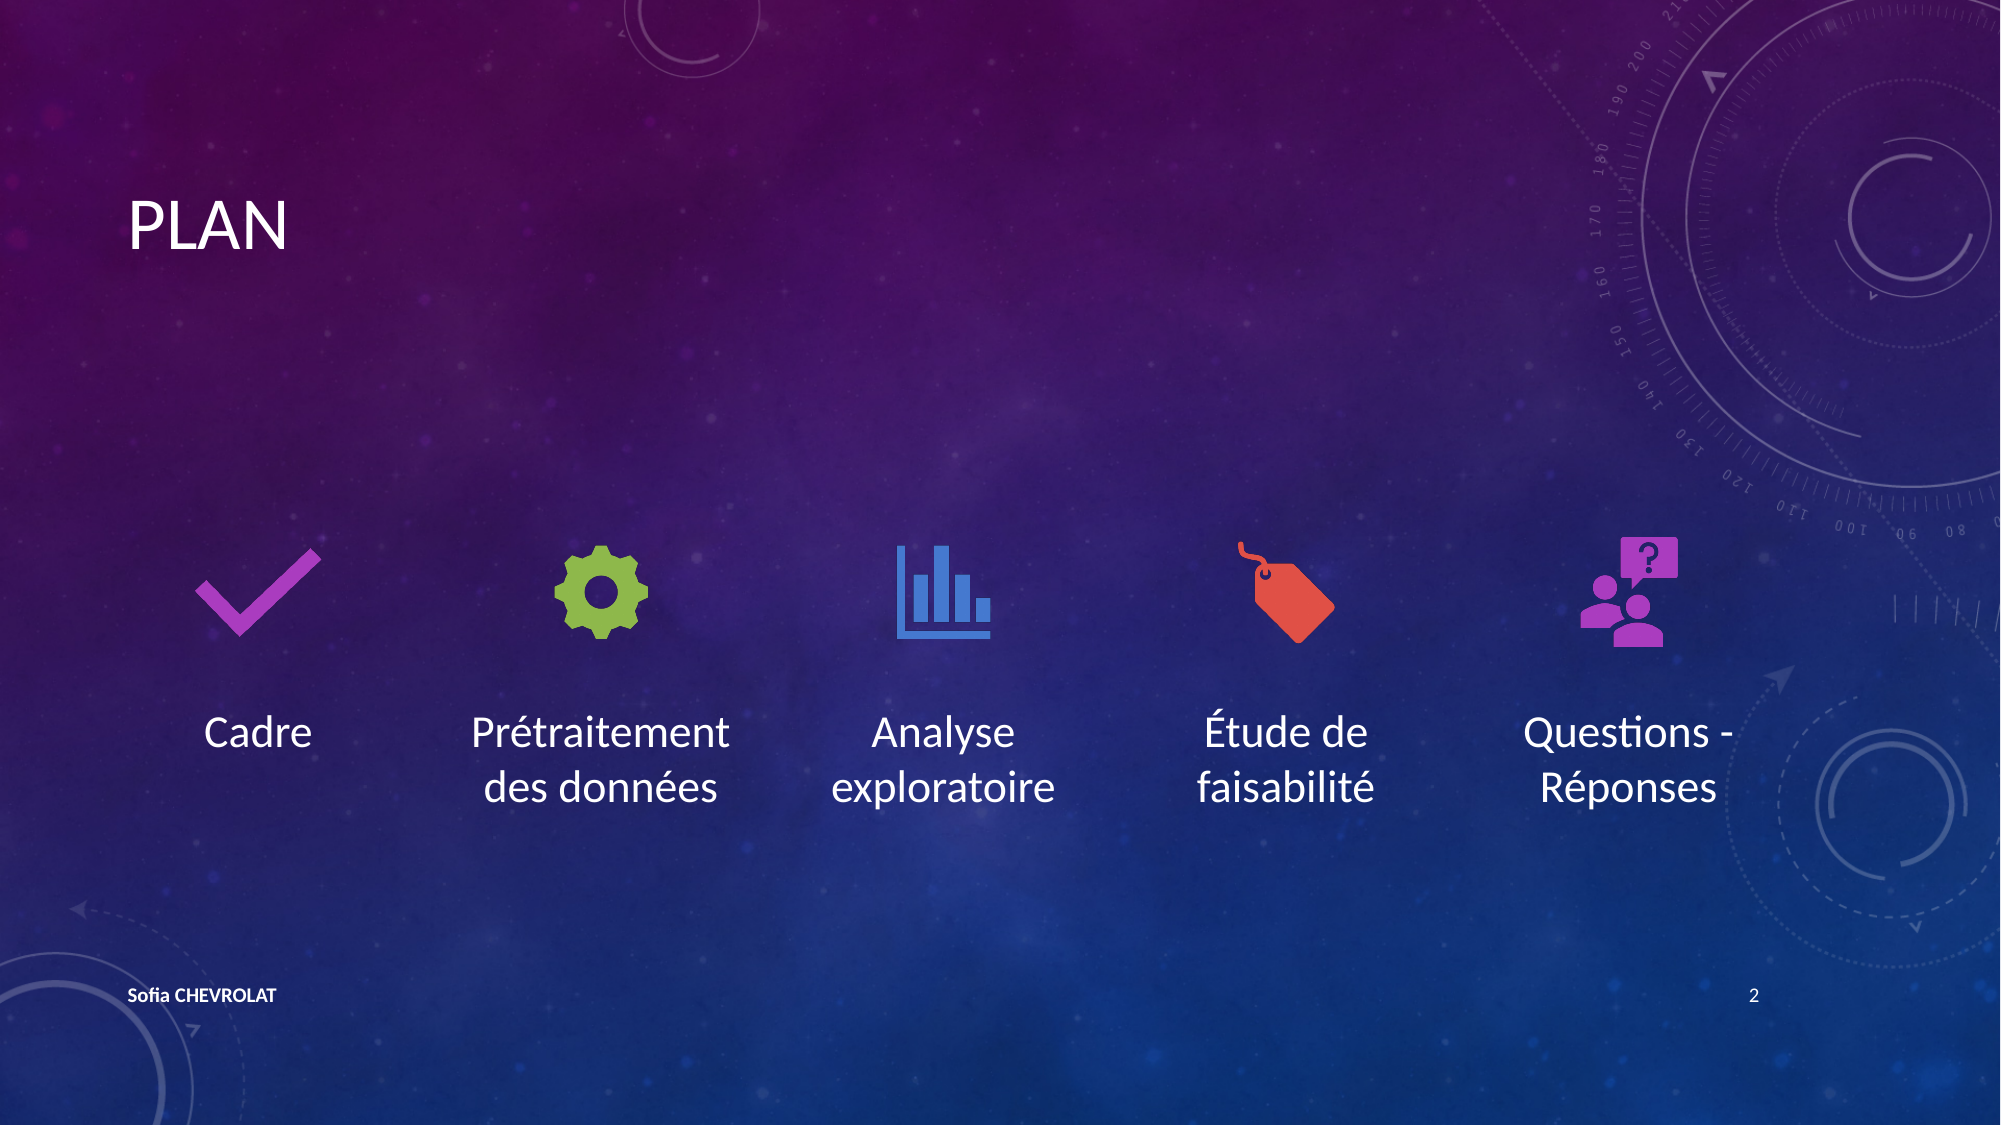

# PLAN
Cadre
Prétraitement des données
Analyse exploratoire
Étude de faisabilité
Questions - Réponses
Sofia CHEVROLAT
2